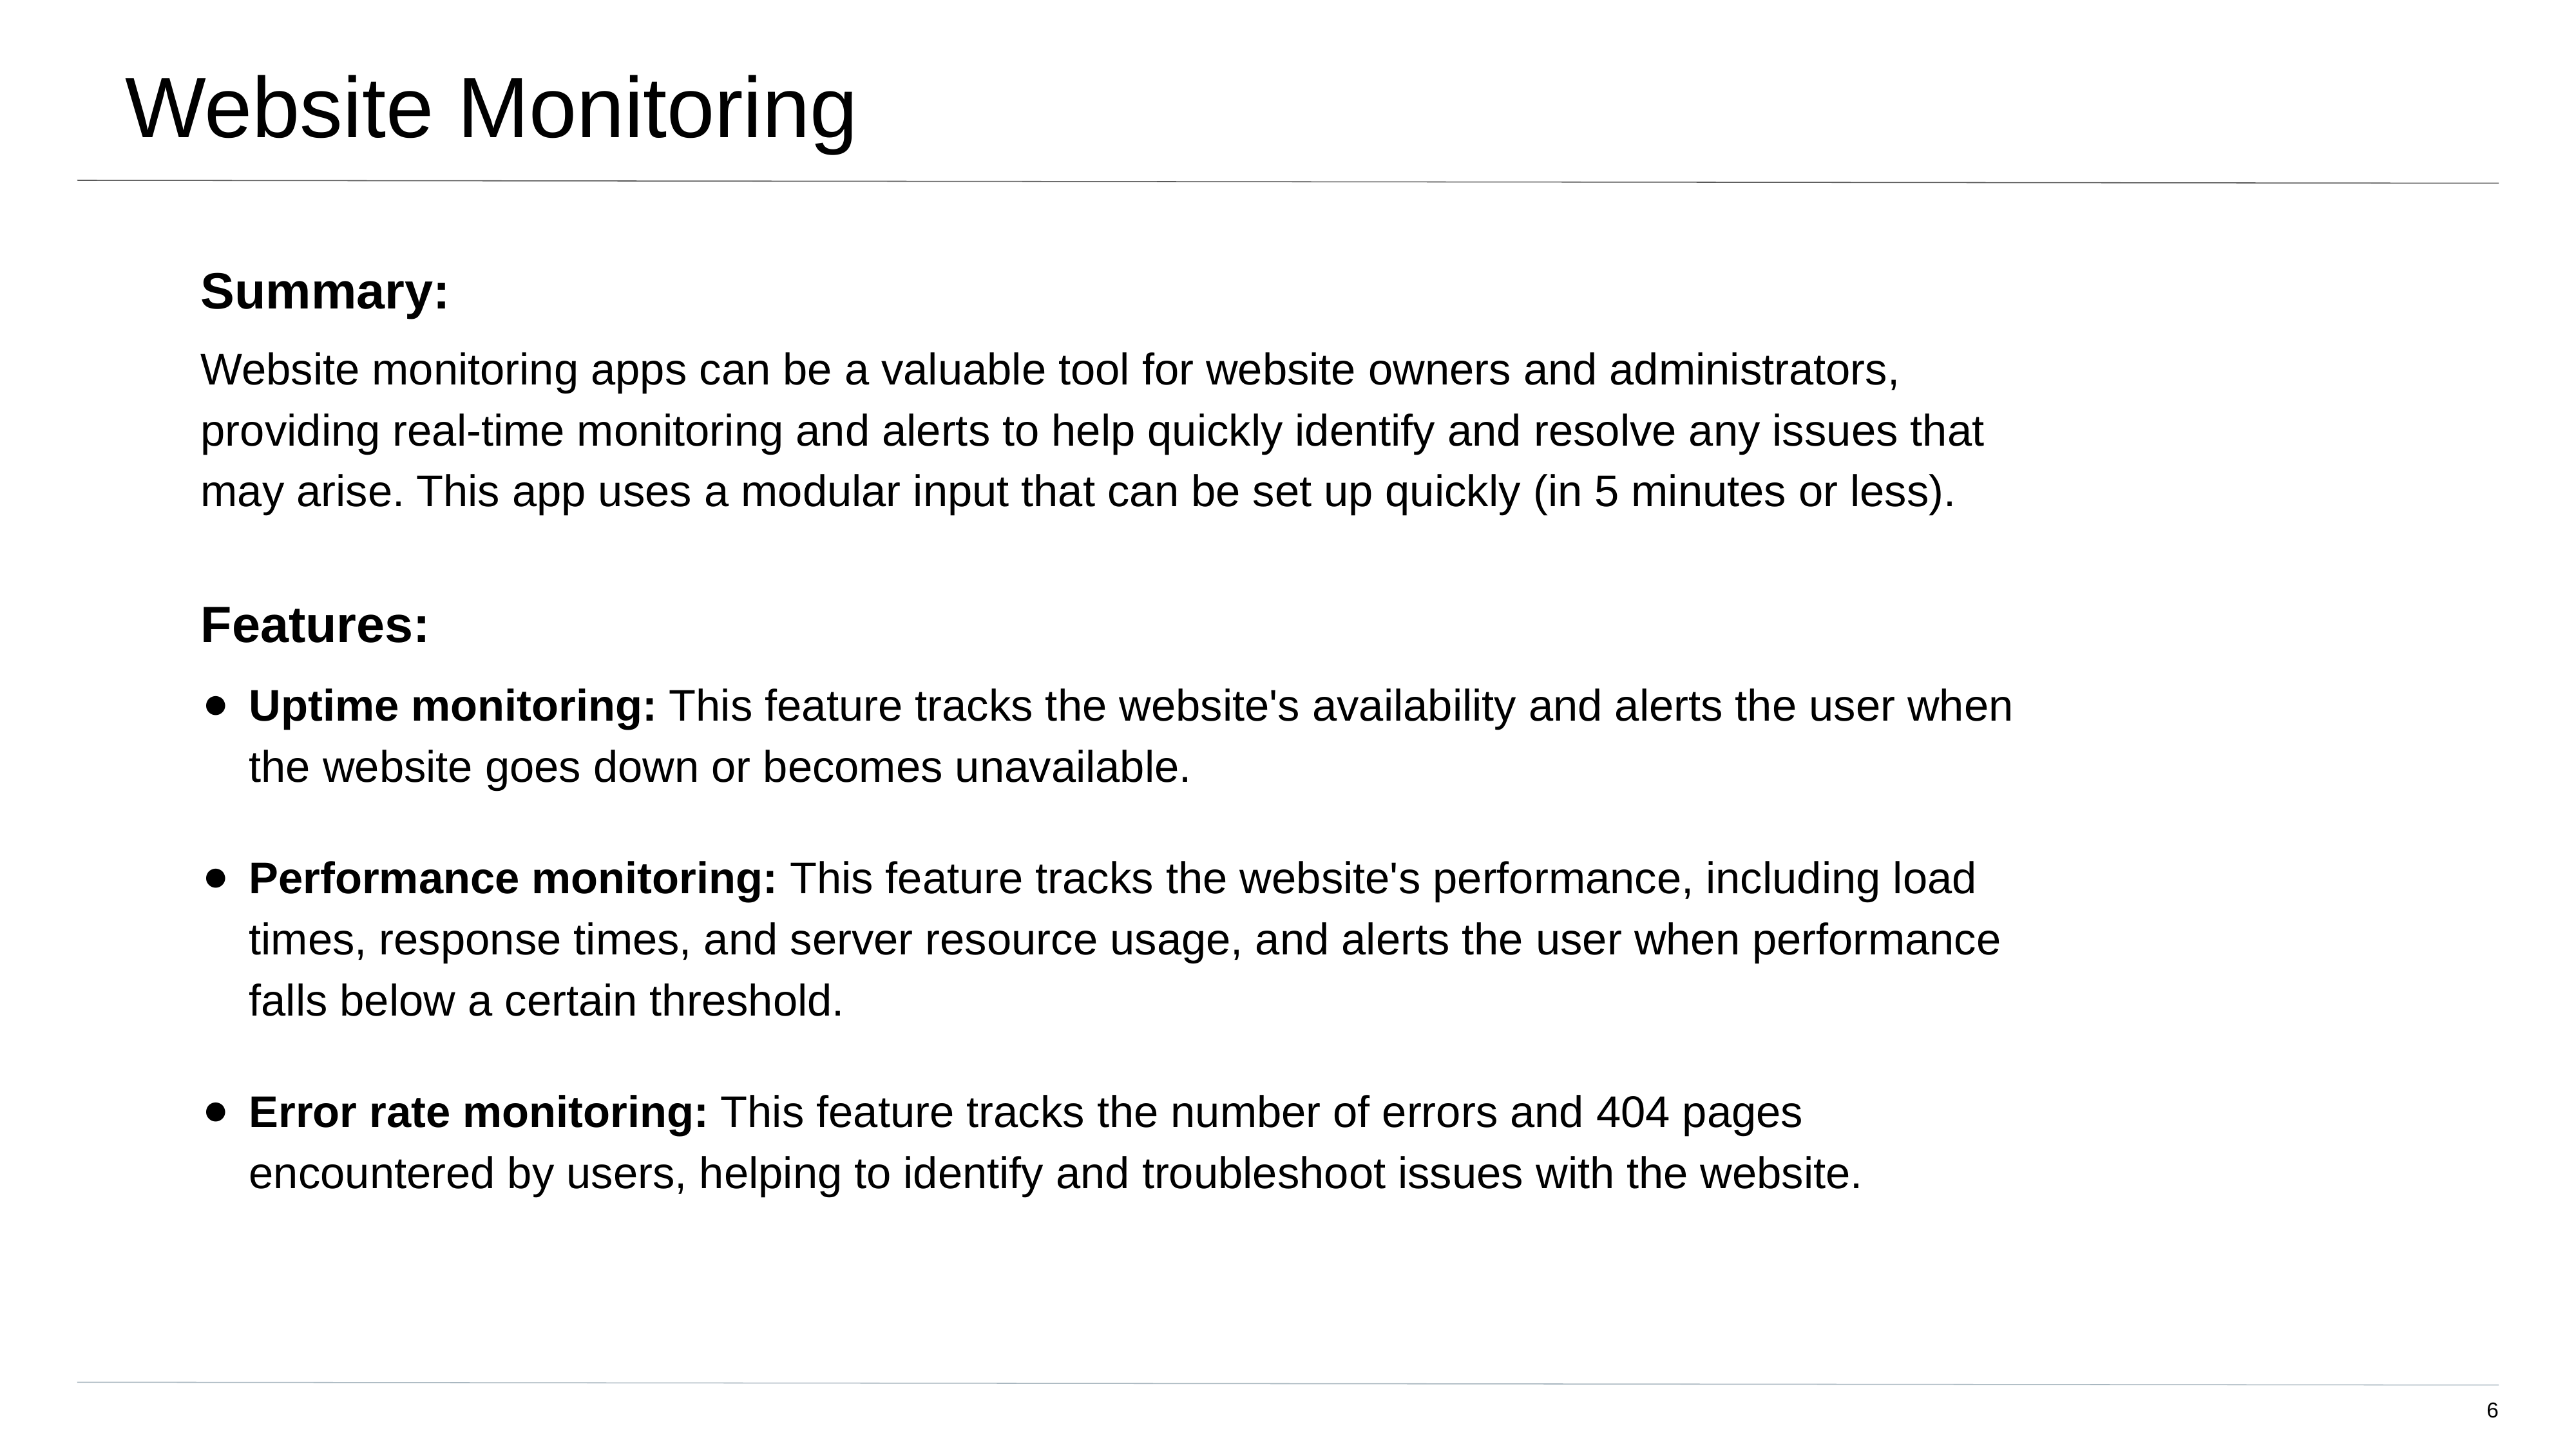

# Website Monitoring

Summary:
Website monitoring apps can be a valuable tool for website owners and administrators, providing real-time monitoring and alerts to help quickly identify and resolve any issues that may arise. This app uses a modular input that can be set up quickly (in 5 minutes or less).

Features:
Uptime monitoring: This feature tracks the website's availability and alerts the user when the website goes down or becomes unavailable.

Performance monitoring: This feature tracks the website's performance, including load times, response times, and server resource usage, and alerts the user when performance falls below a certain threshold.

Error rate monitoring: This feature tracks the number of errors and 404 pages encountered by users, helping to identify and troubleshoot issues with the website.

6